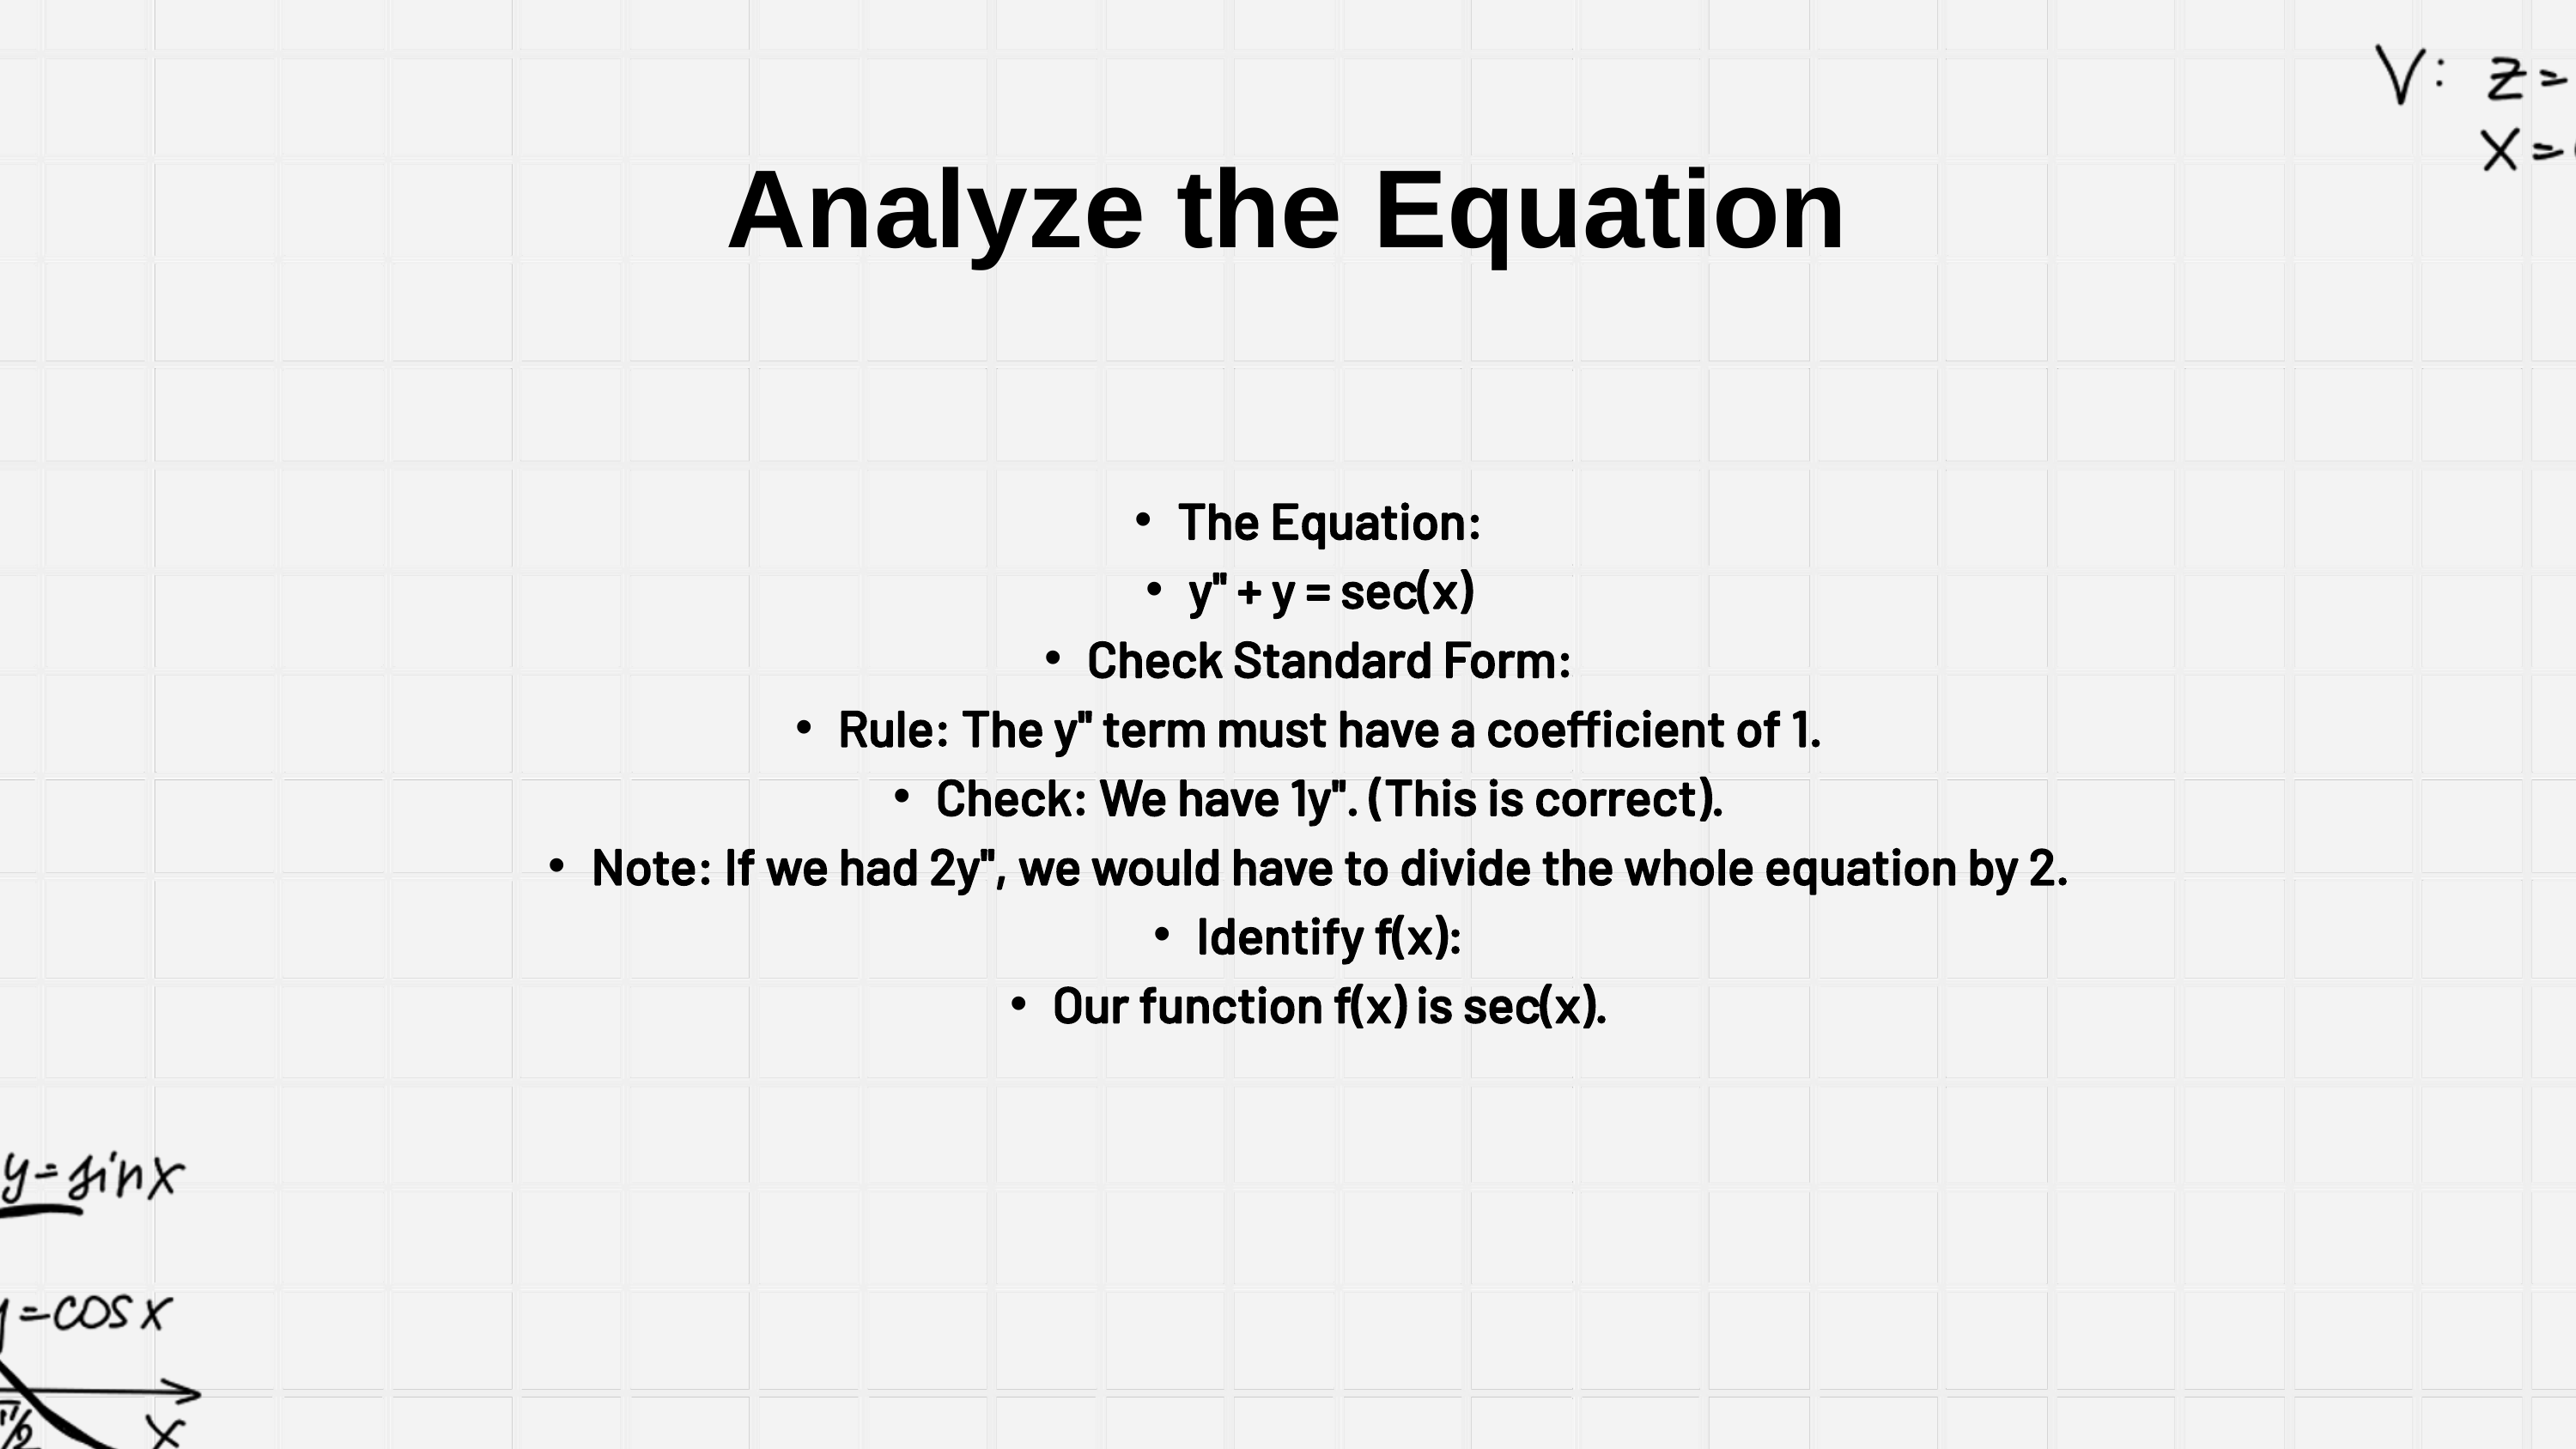

Analyze the Equation
The Equation:
y'' + y = sec(x)
Check Standard Form:
Rule: The y'' term must have a coefficient of 1.
Check: We have 1y''. (This is correct).
Note: If we had 2y'', we would have to divide the whole equation by 2.
Identify f(x):
Our function f(x) is sec(x).